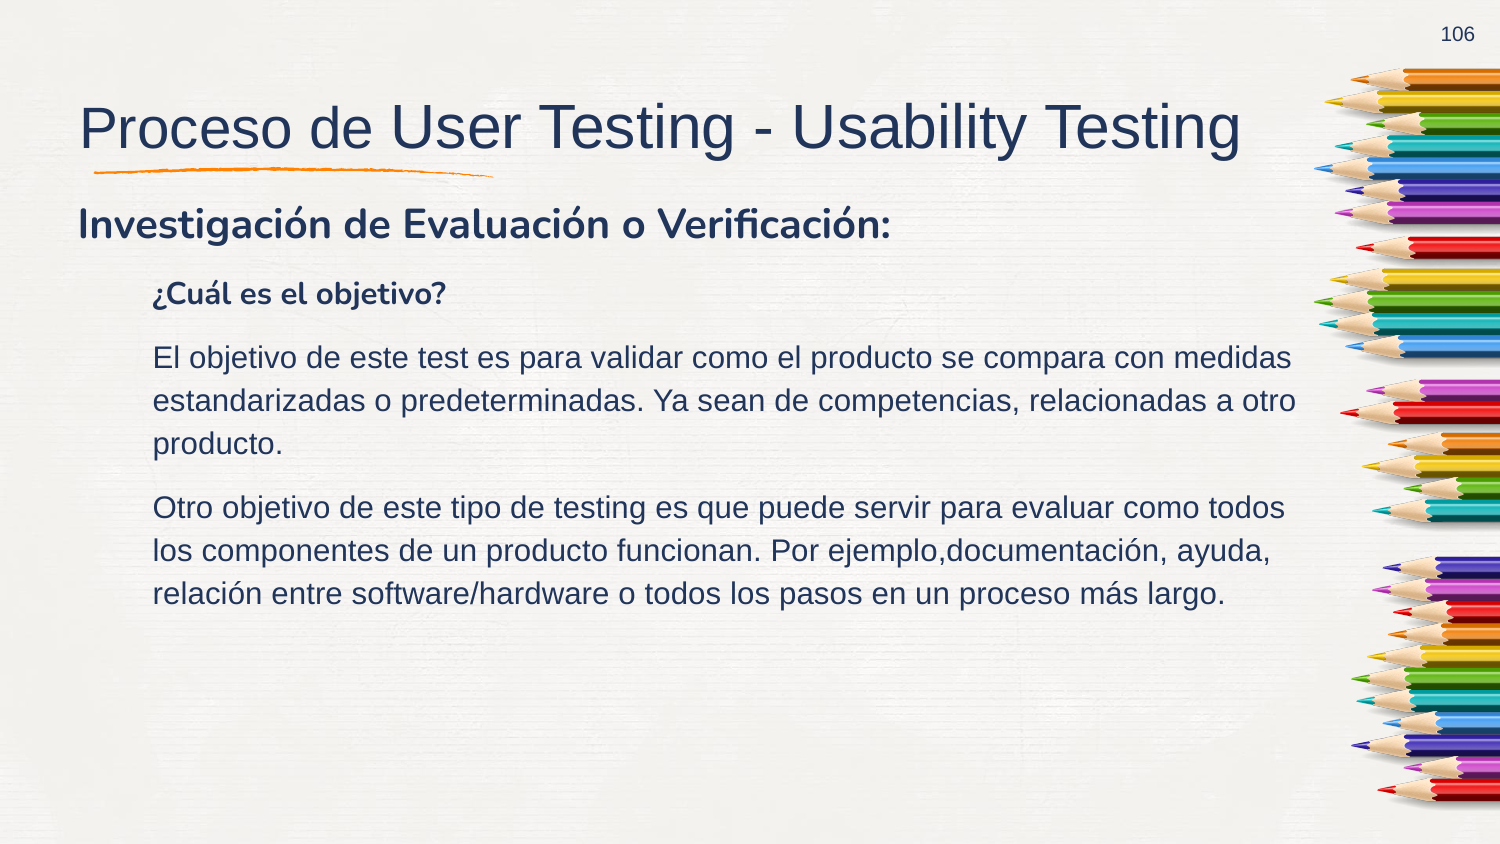

# Proceso de User Testing - Usability Testing
106
Investigación de Evaluación o Verificación:
¿Cuál es el objetivo?
El objetivo de este test es para validar como el producto se compara con medidas estandarizadas o predeterminadas. Ya sean de competencias, relacionadas a otro producto.
Otro objetivo de este tipo de testing es que puede servir para evaluar como todos los componentes de un producto funcionan. Por ejemplo,documentación, ayuda, relación entre software/hardware o todos los pasos en un proceso más largo.